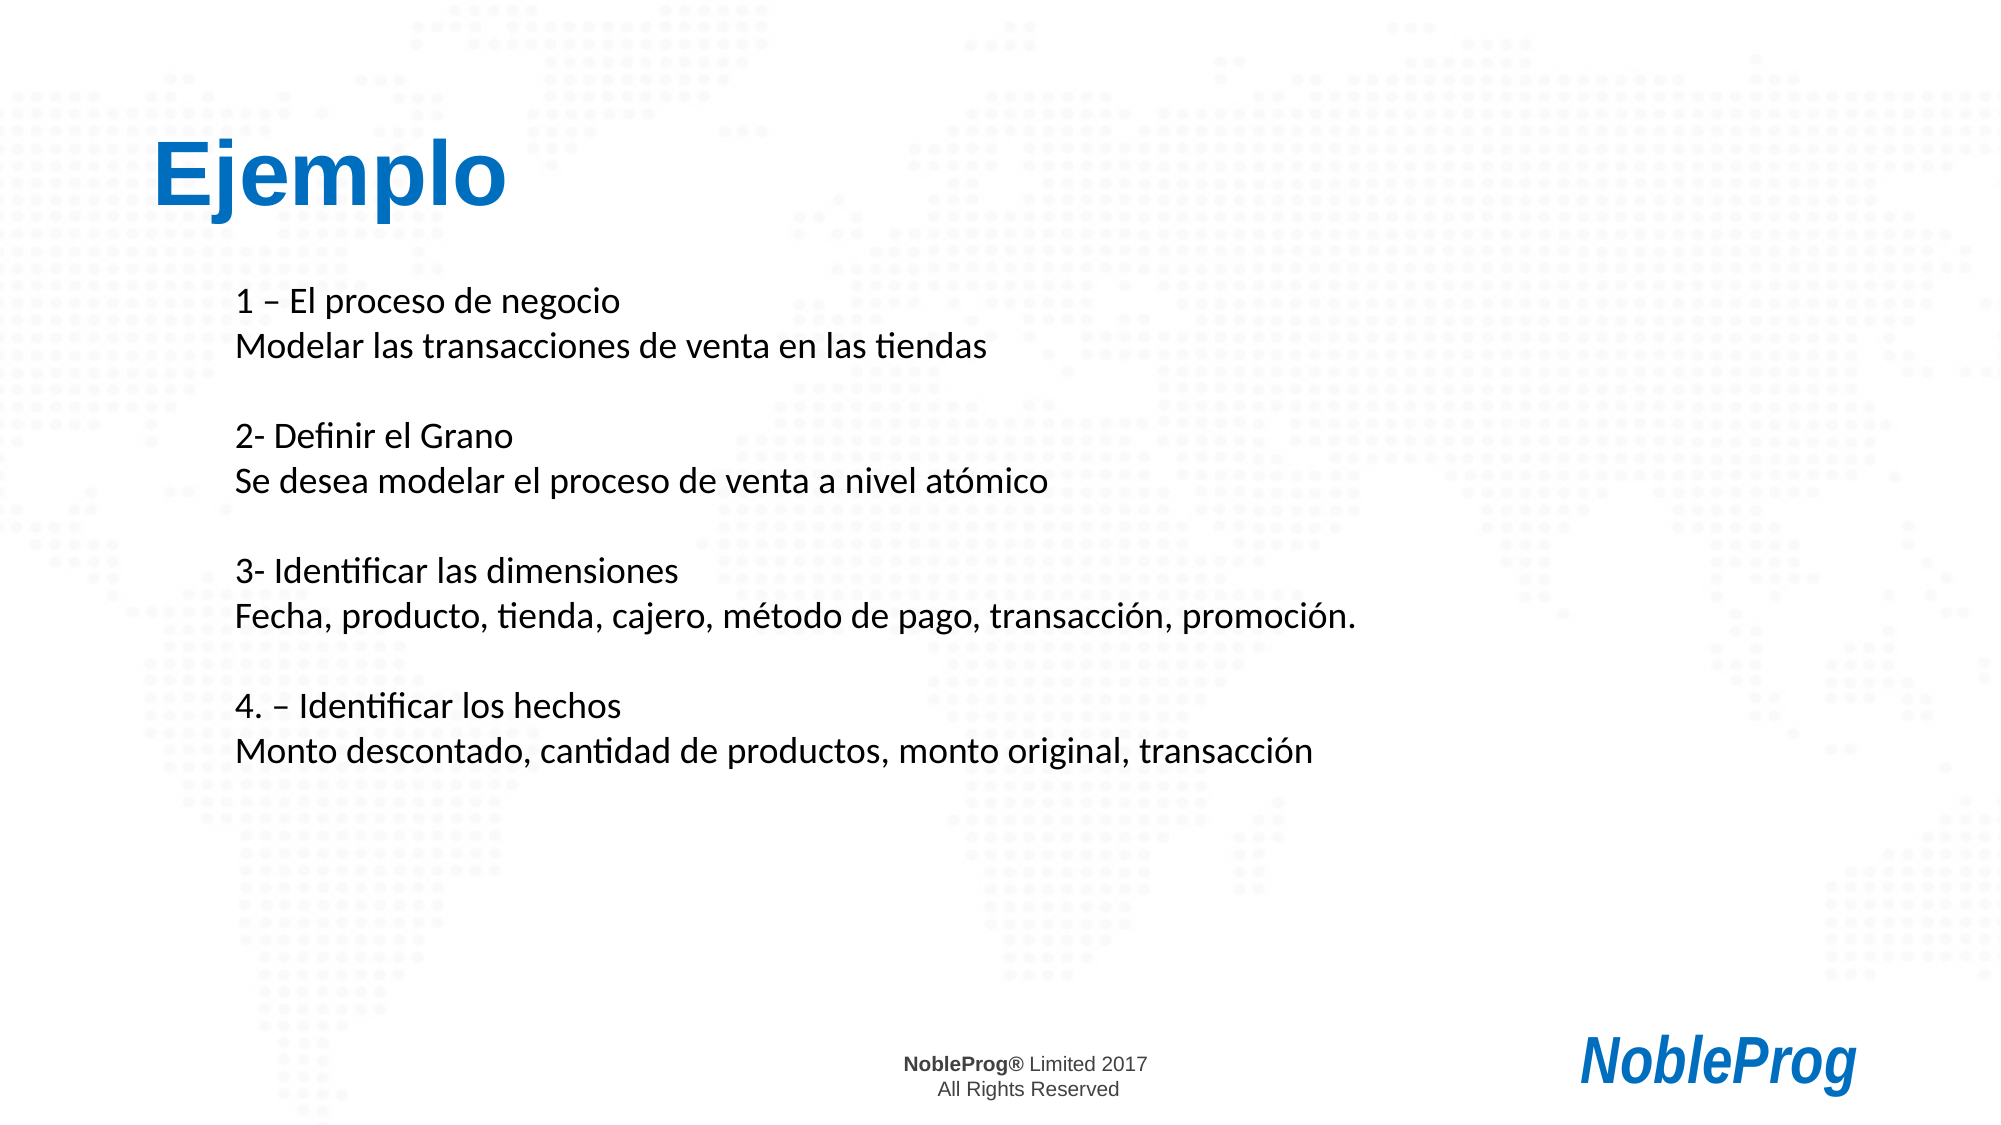

# Ejemplo
1 – El proceso de negocio
Modelar las transacciones de venta en las tiendas

2- Definir el Grano
Se desea modelar el proceso de venta a nivel atómico

3- Identificar las dimensiones
Fecha, producto, tienda, cajero, método de pago, transacción, promoción.

4. – Identificar los hechos
Monto descontado, cantidad de productos, monto original, transacción